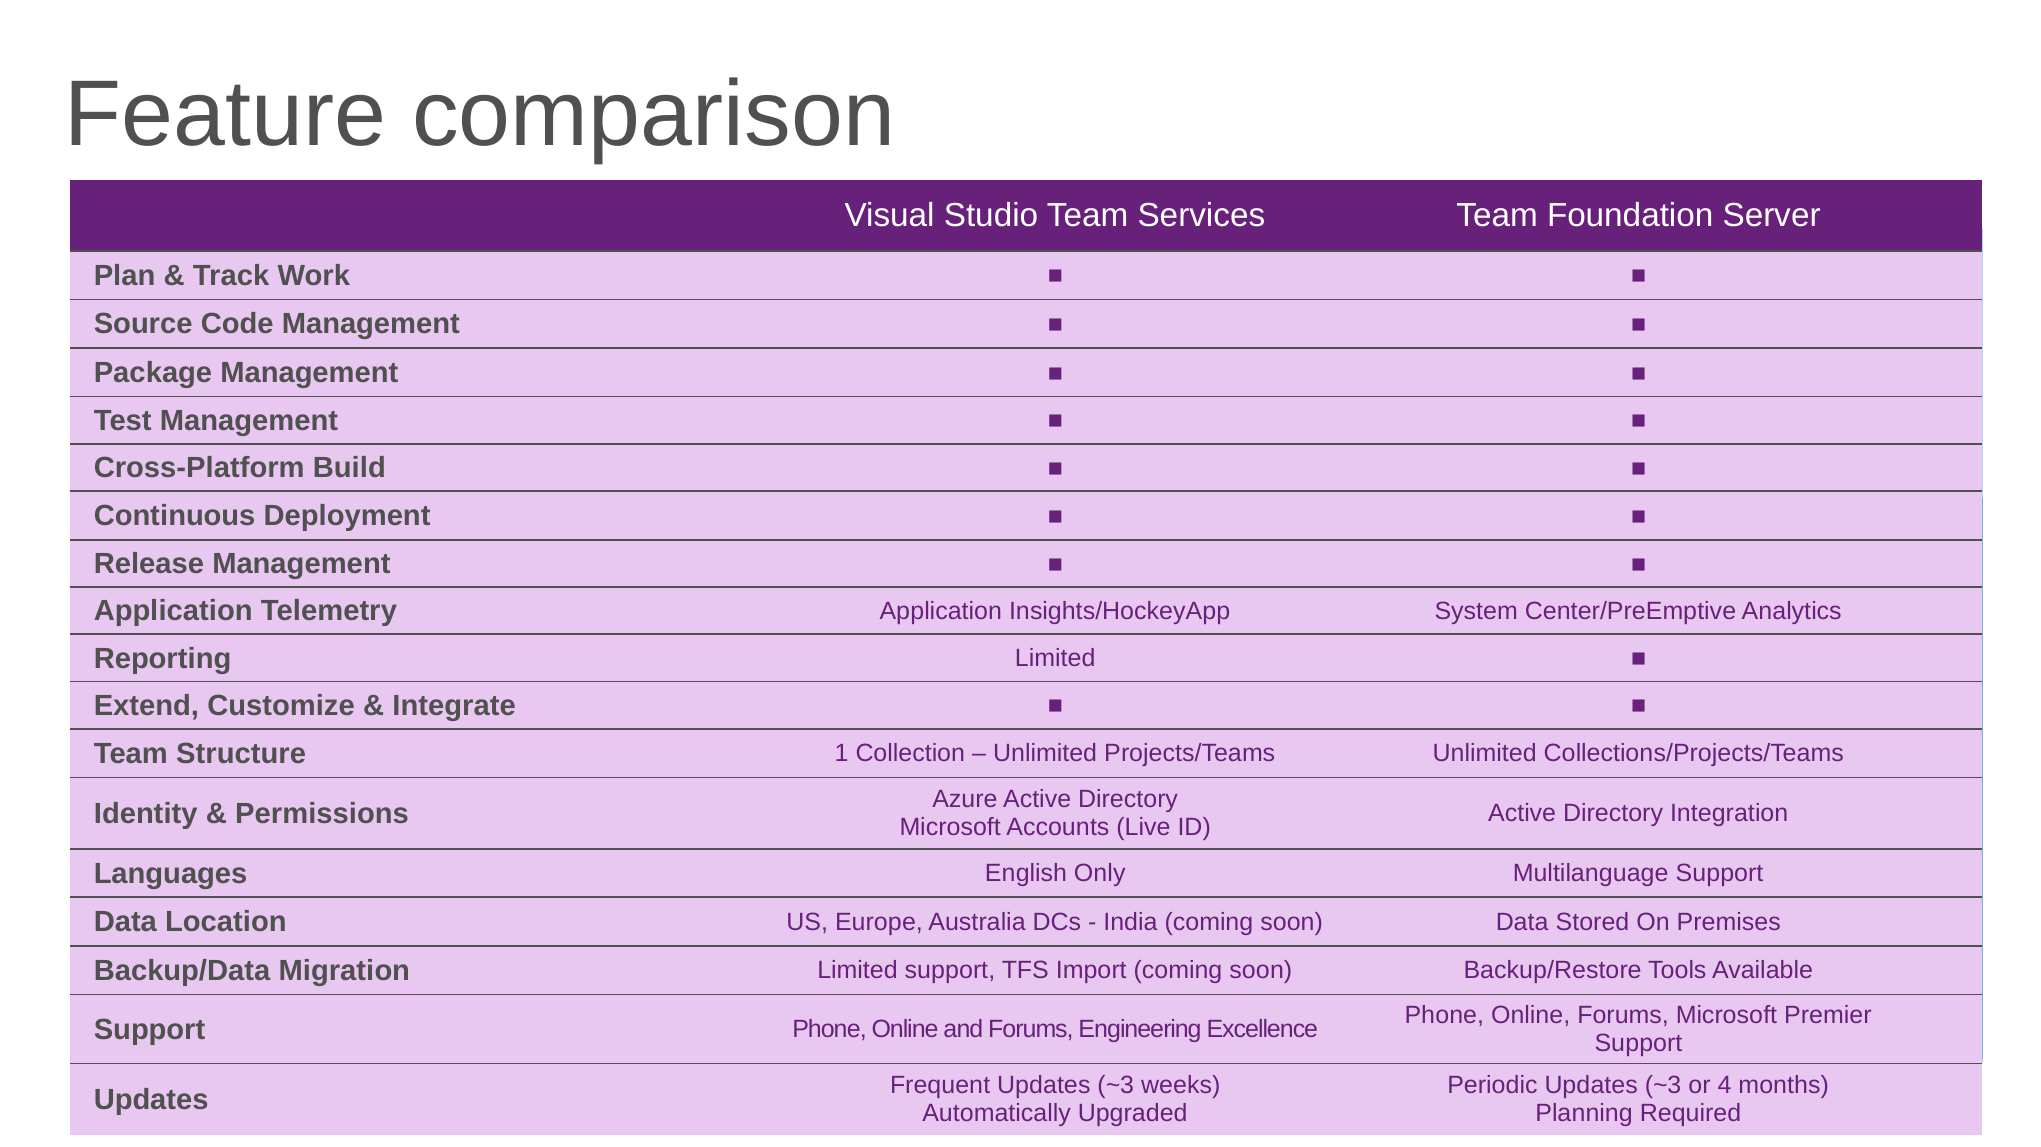

Feature comparison
|  | Visual Studio Team Services | Team Foundation Server |  |
| --- | --- | --- | --- |
| Plan & Track Work | ■ | ■ |  |
| Source Code Management | ■ | ■ |  |
| Package Management | ■ | ■ |  |
| Test Management | ■ | ■ |  |
| Cross-Platform Build | ■ | ■ |  |
| Continuous Deployment | ■ | ■ |  |
| Release Management | ■ | ■ |  |
| Application Telemetry | Application Insights/HockeyApp | System Center/PreEmptive Analytics |  |
| Reporting | Limited | ■ |  |
| Extend, Customize & Integrate | ■ | ■ |  |
| Team Structure | 1 Collection – Unlimited Projects/Teams | Unlimited Collections/Projects/Teams |  |
| Identity & Permissions | Azure Active Directory Microsoft Accounts (Live ID) | Active Directory Integration |  |
| Languages | English Only | Multilanguage Support |  |
| Data Location | US, Europe, Australia DCs - India (coming soon) | Data Stored On Premises |  |
| Backup/Data Migration | Limited support, TFS Import (coming soon) | Backup/Restore Tools Available |  |
| Support | Phone, Online and Forums, Engineering Excellence | Phone, Online, Forums, Microsoft Premier Support |  |
| Updates | Frequent Updates (~3 weeks) Automatically Upgraded | Periodic Updates (~3 or 4 months) Planning Required |  |